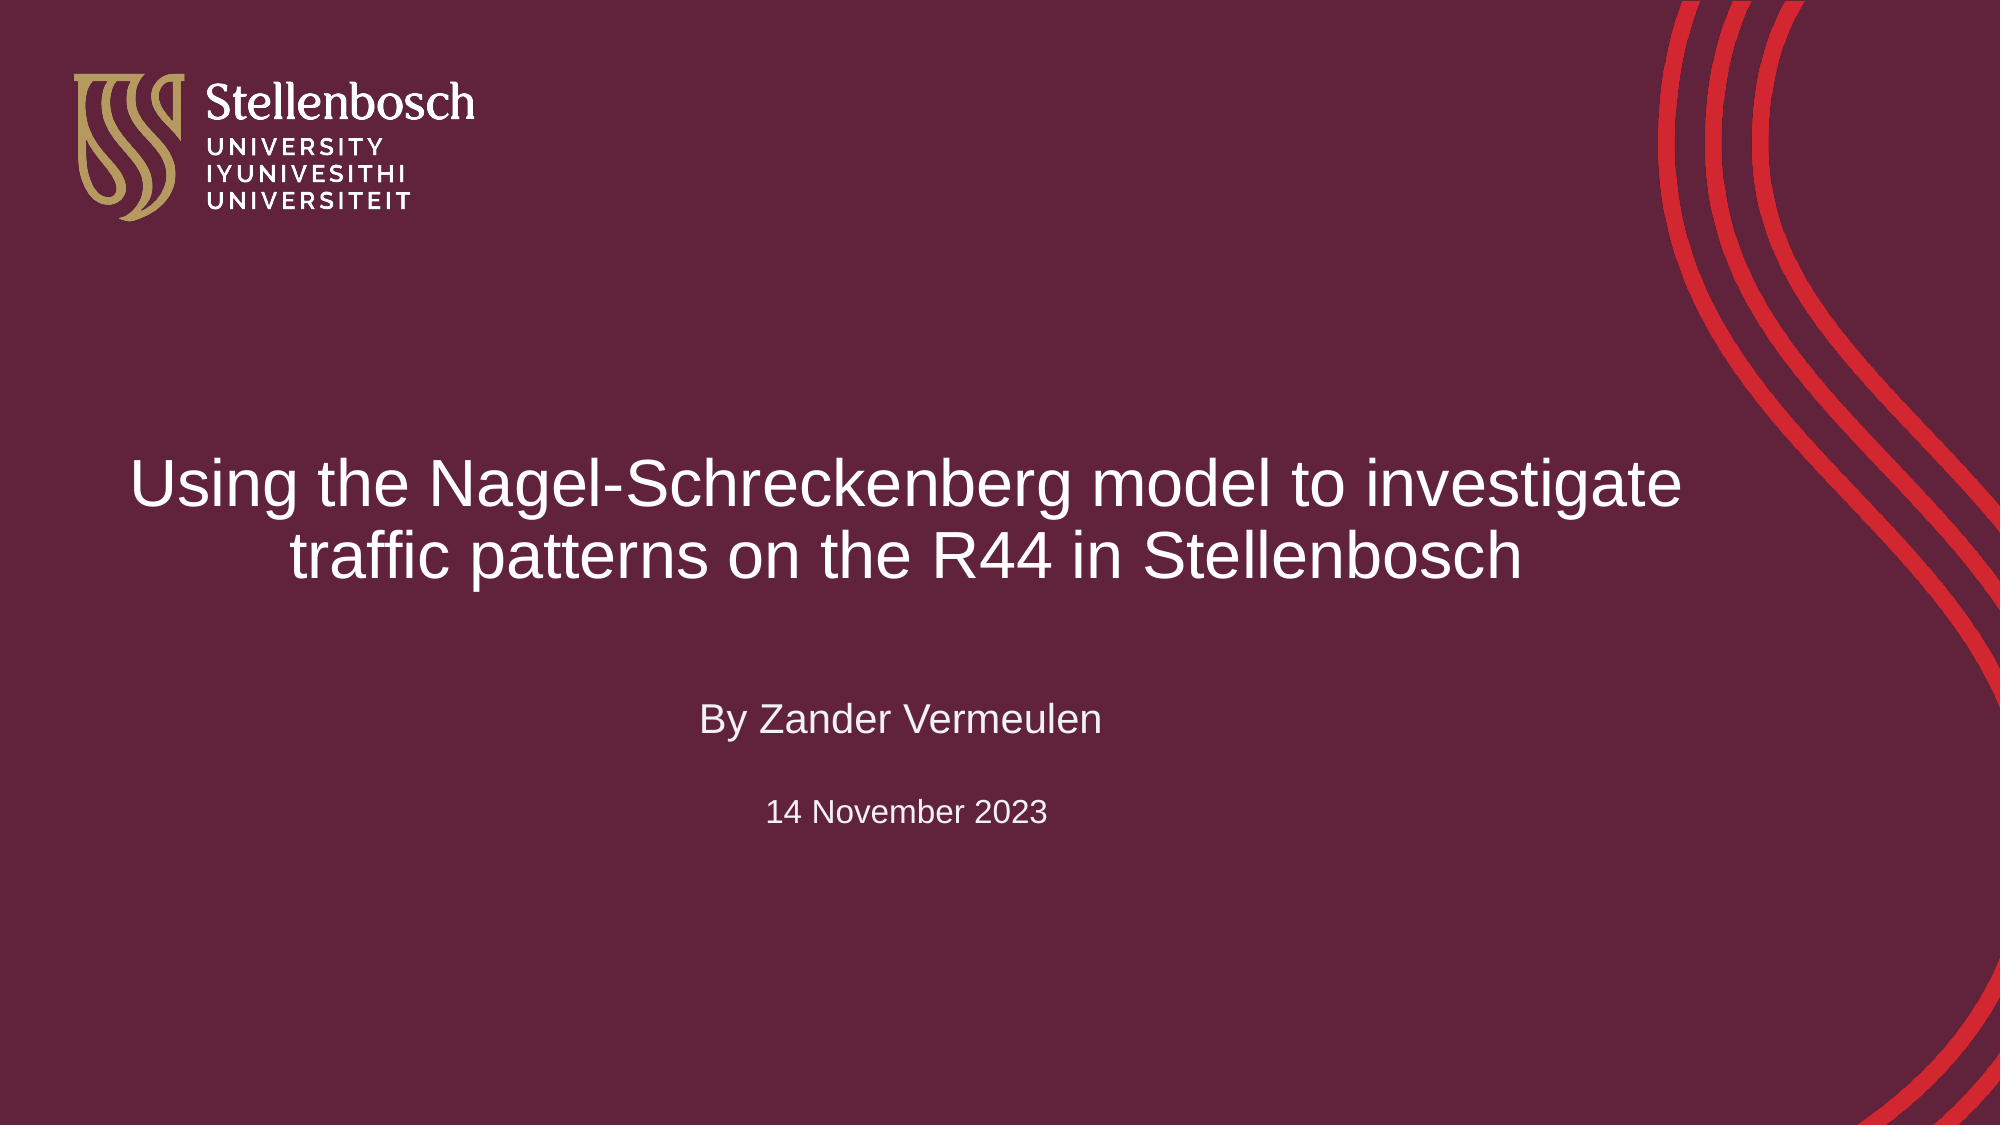

# Using the Nagel-Schreckenberg model to investigate traffic patterns on the R44 in Stellenbosch
By Zander Vermeulen
14 November 2023